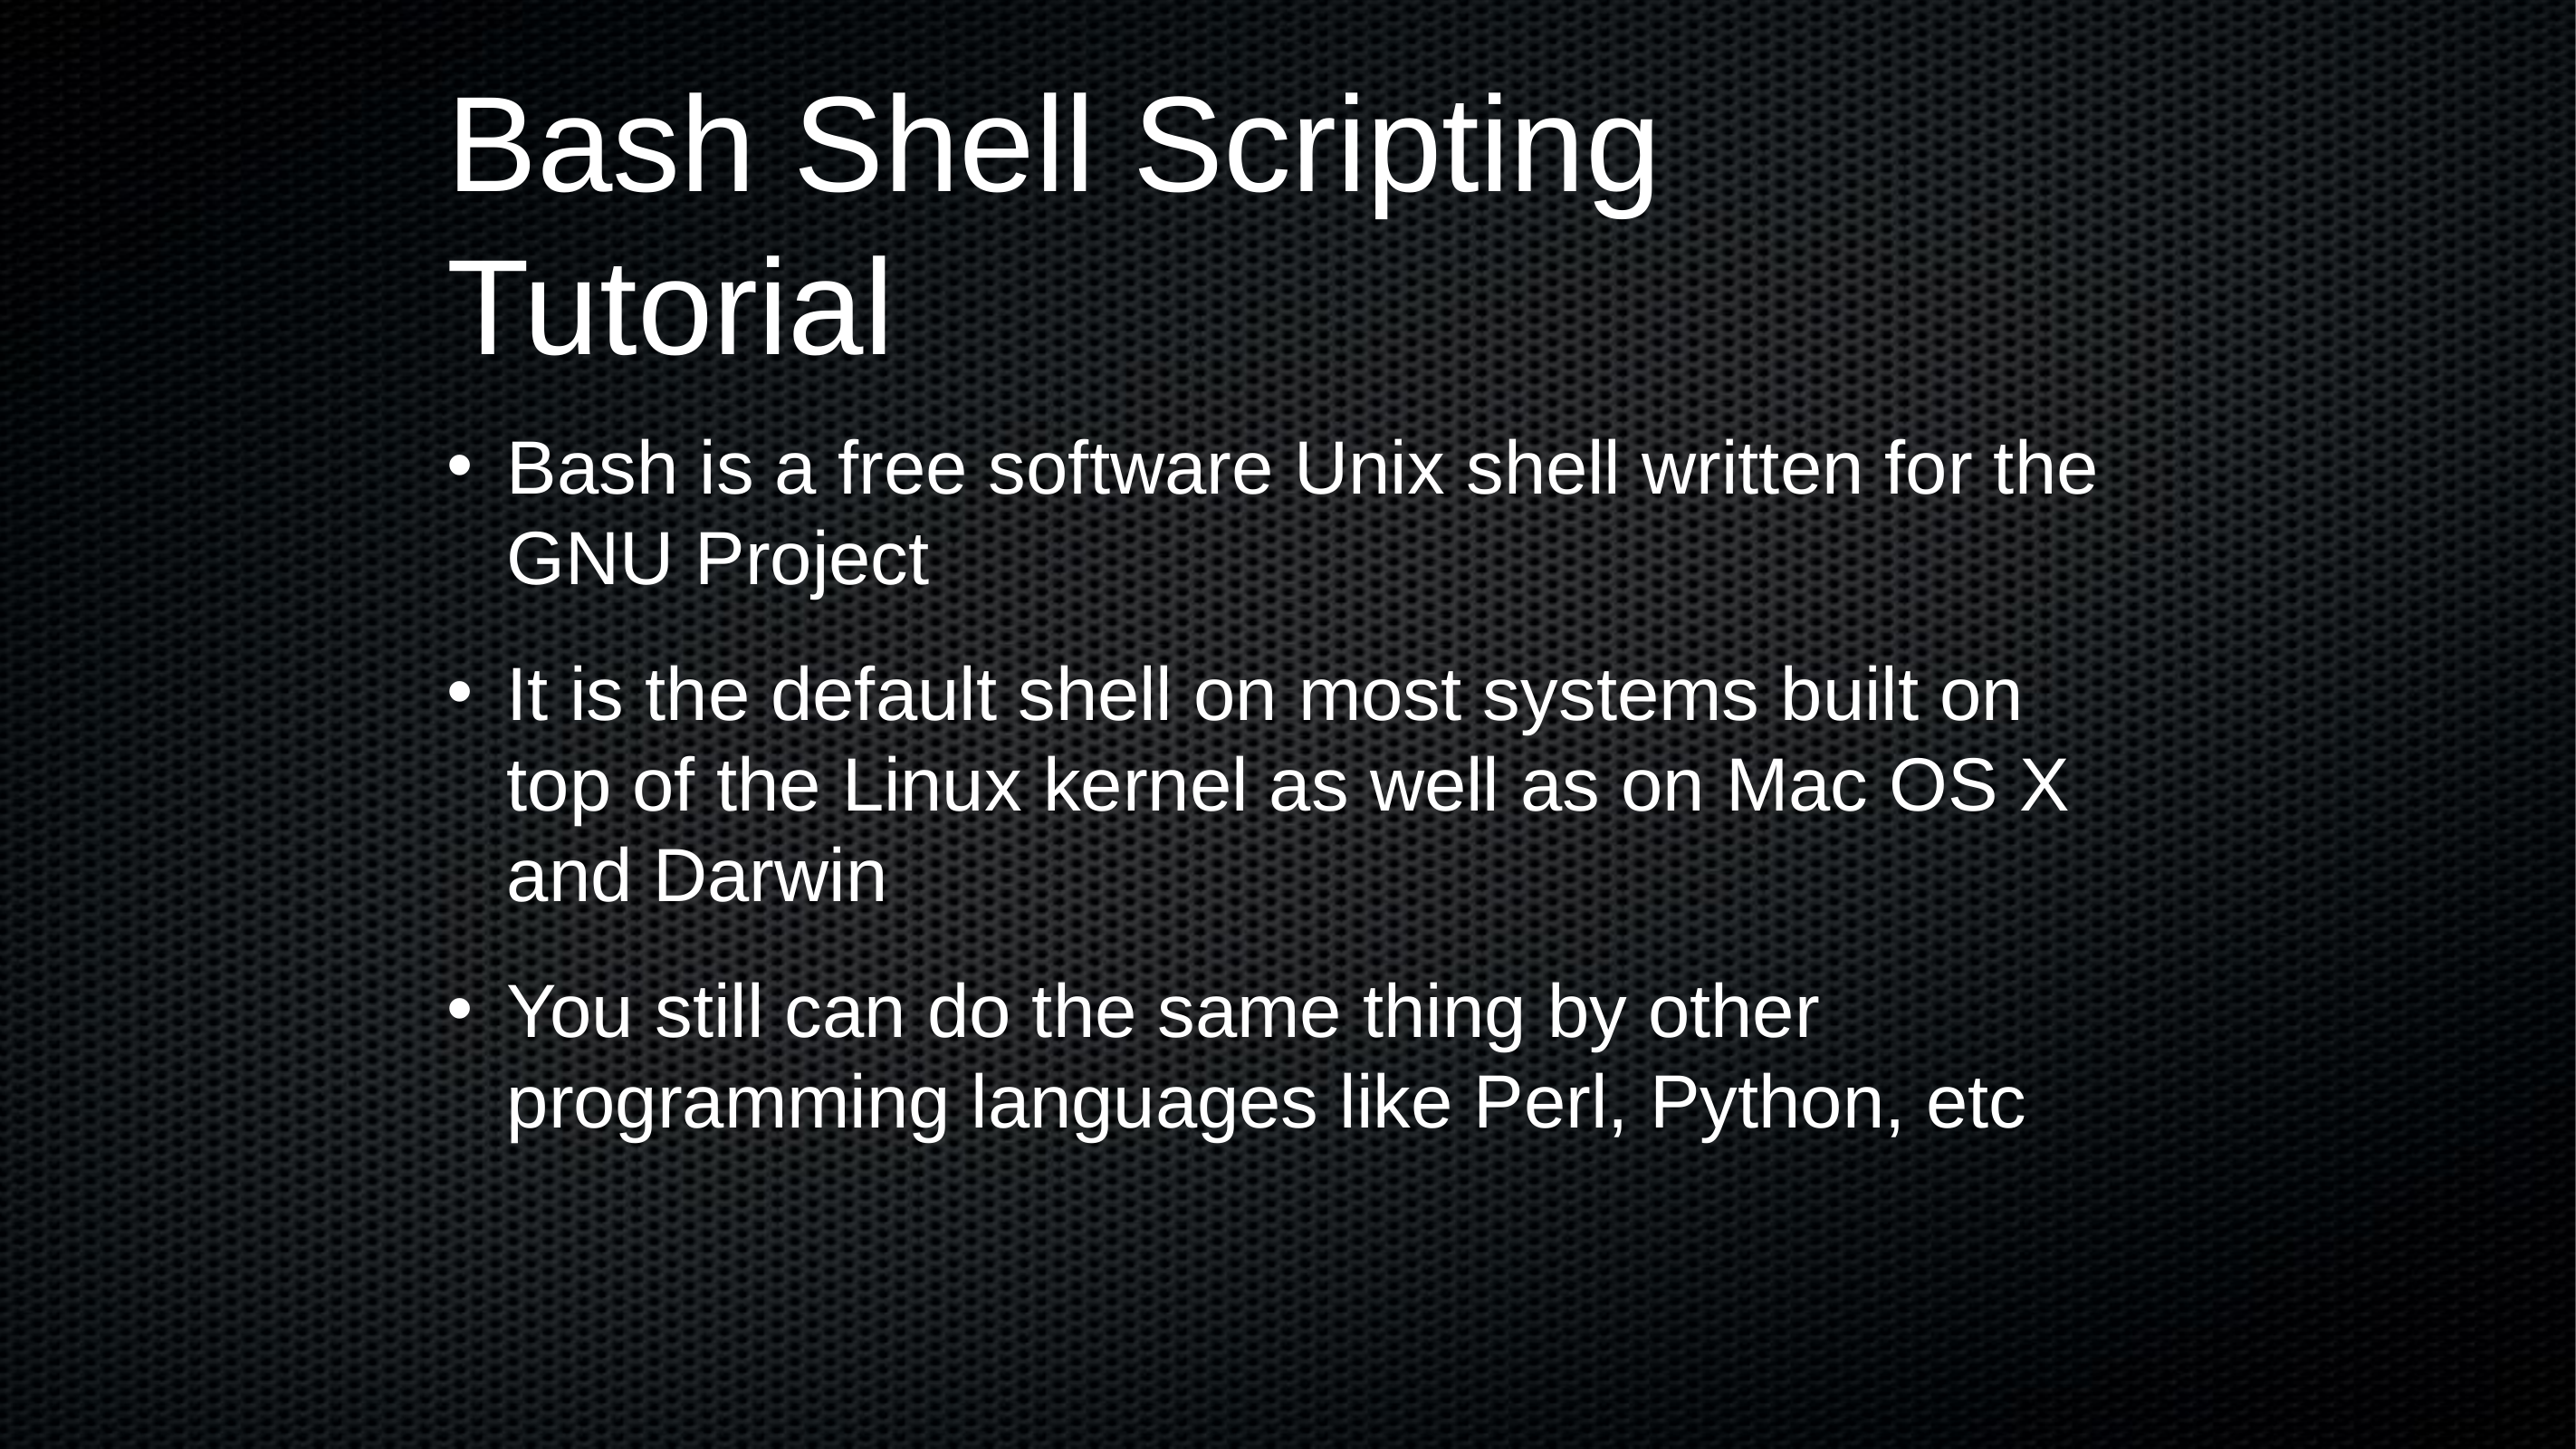

# Bash Shell Scripting Tutorial
Bash is a free software Unix shell written for the GNU Project
It is the default shell on most systems built on top of the Linux kernel as well as on Mac OS X and Darwin
You still can do the same thing by other programming languages like Perl, Python, etc